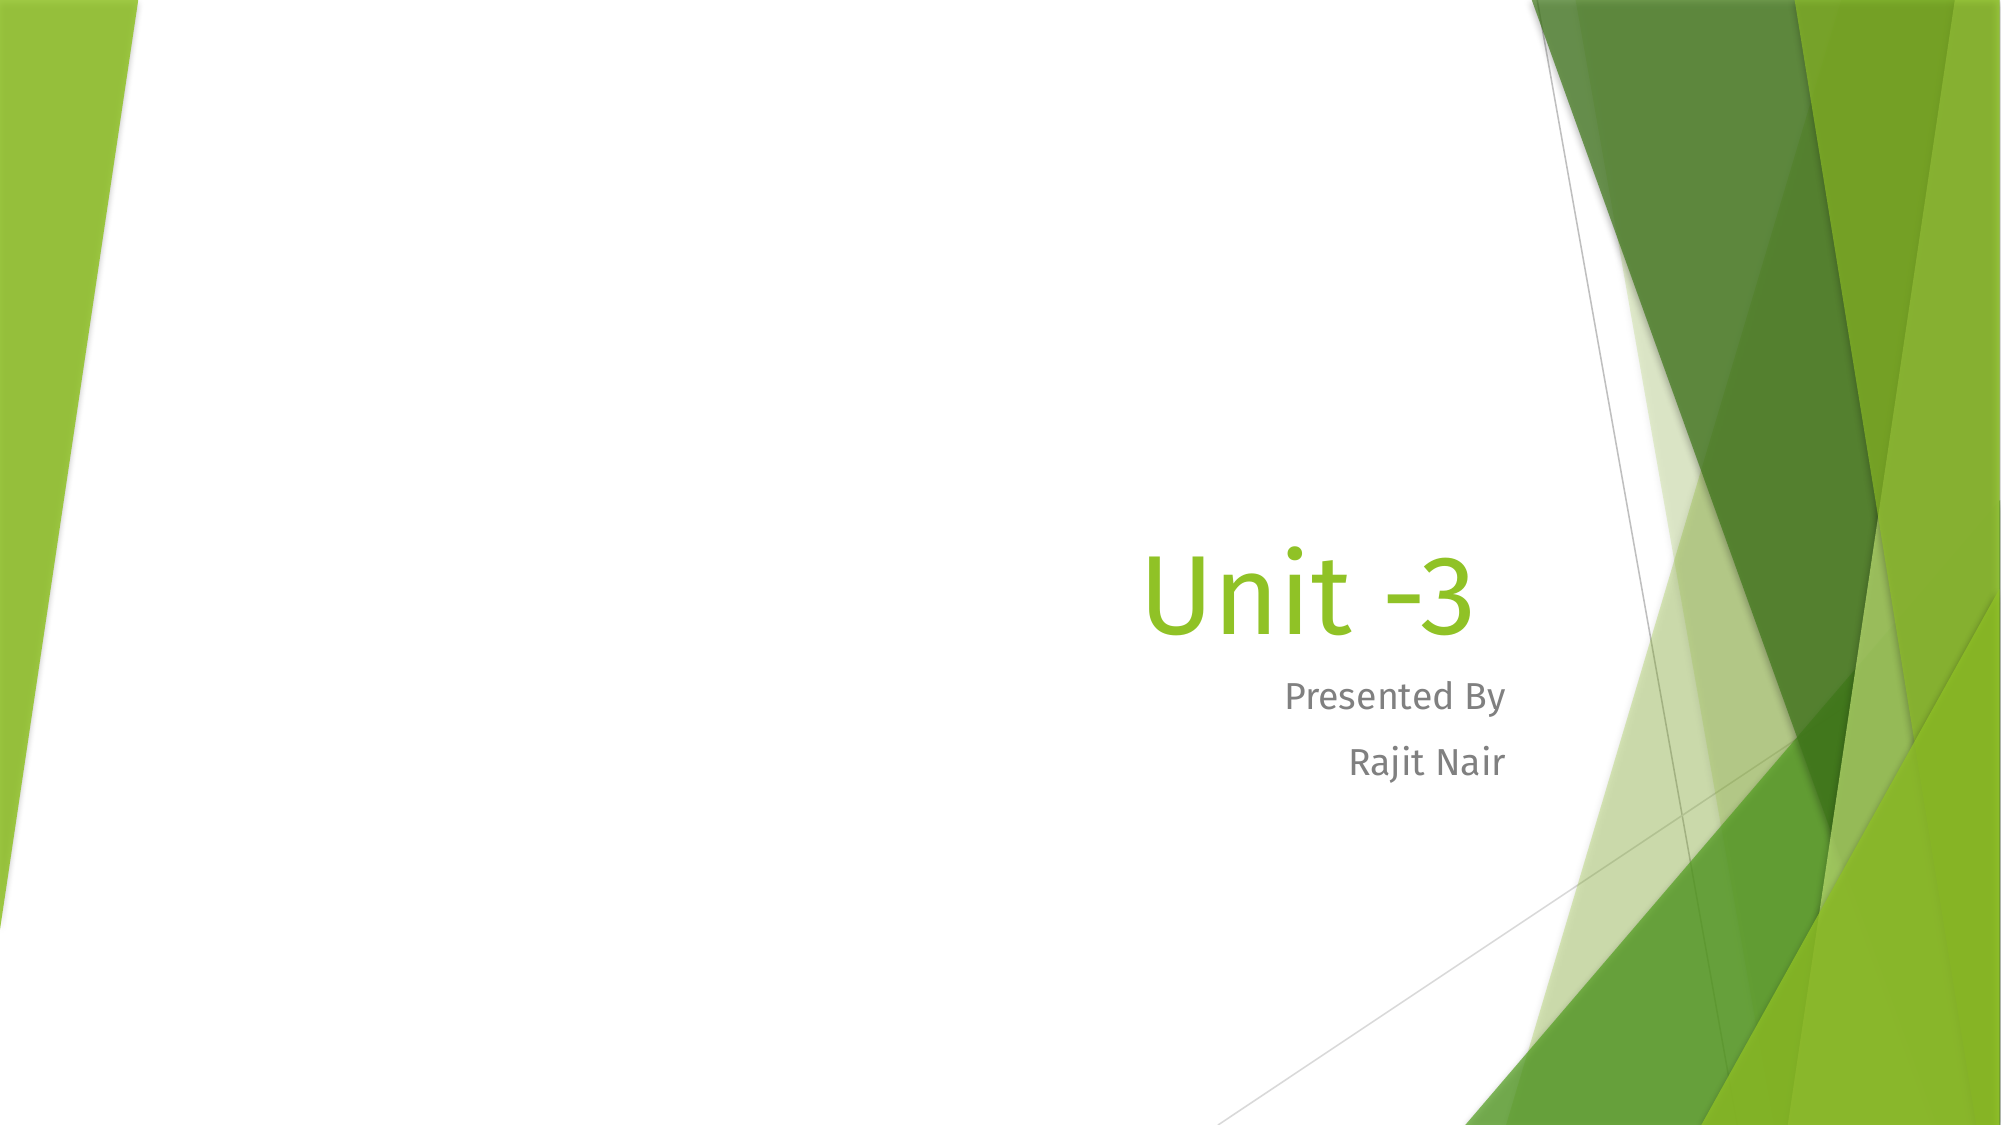

# Unit -3
Presented By
Rajit Nair